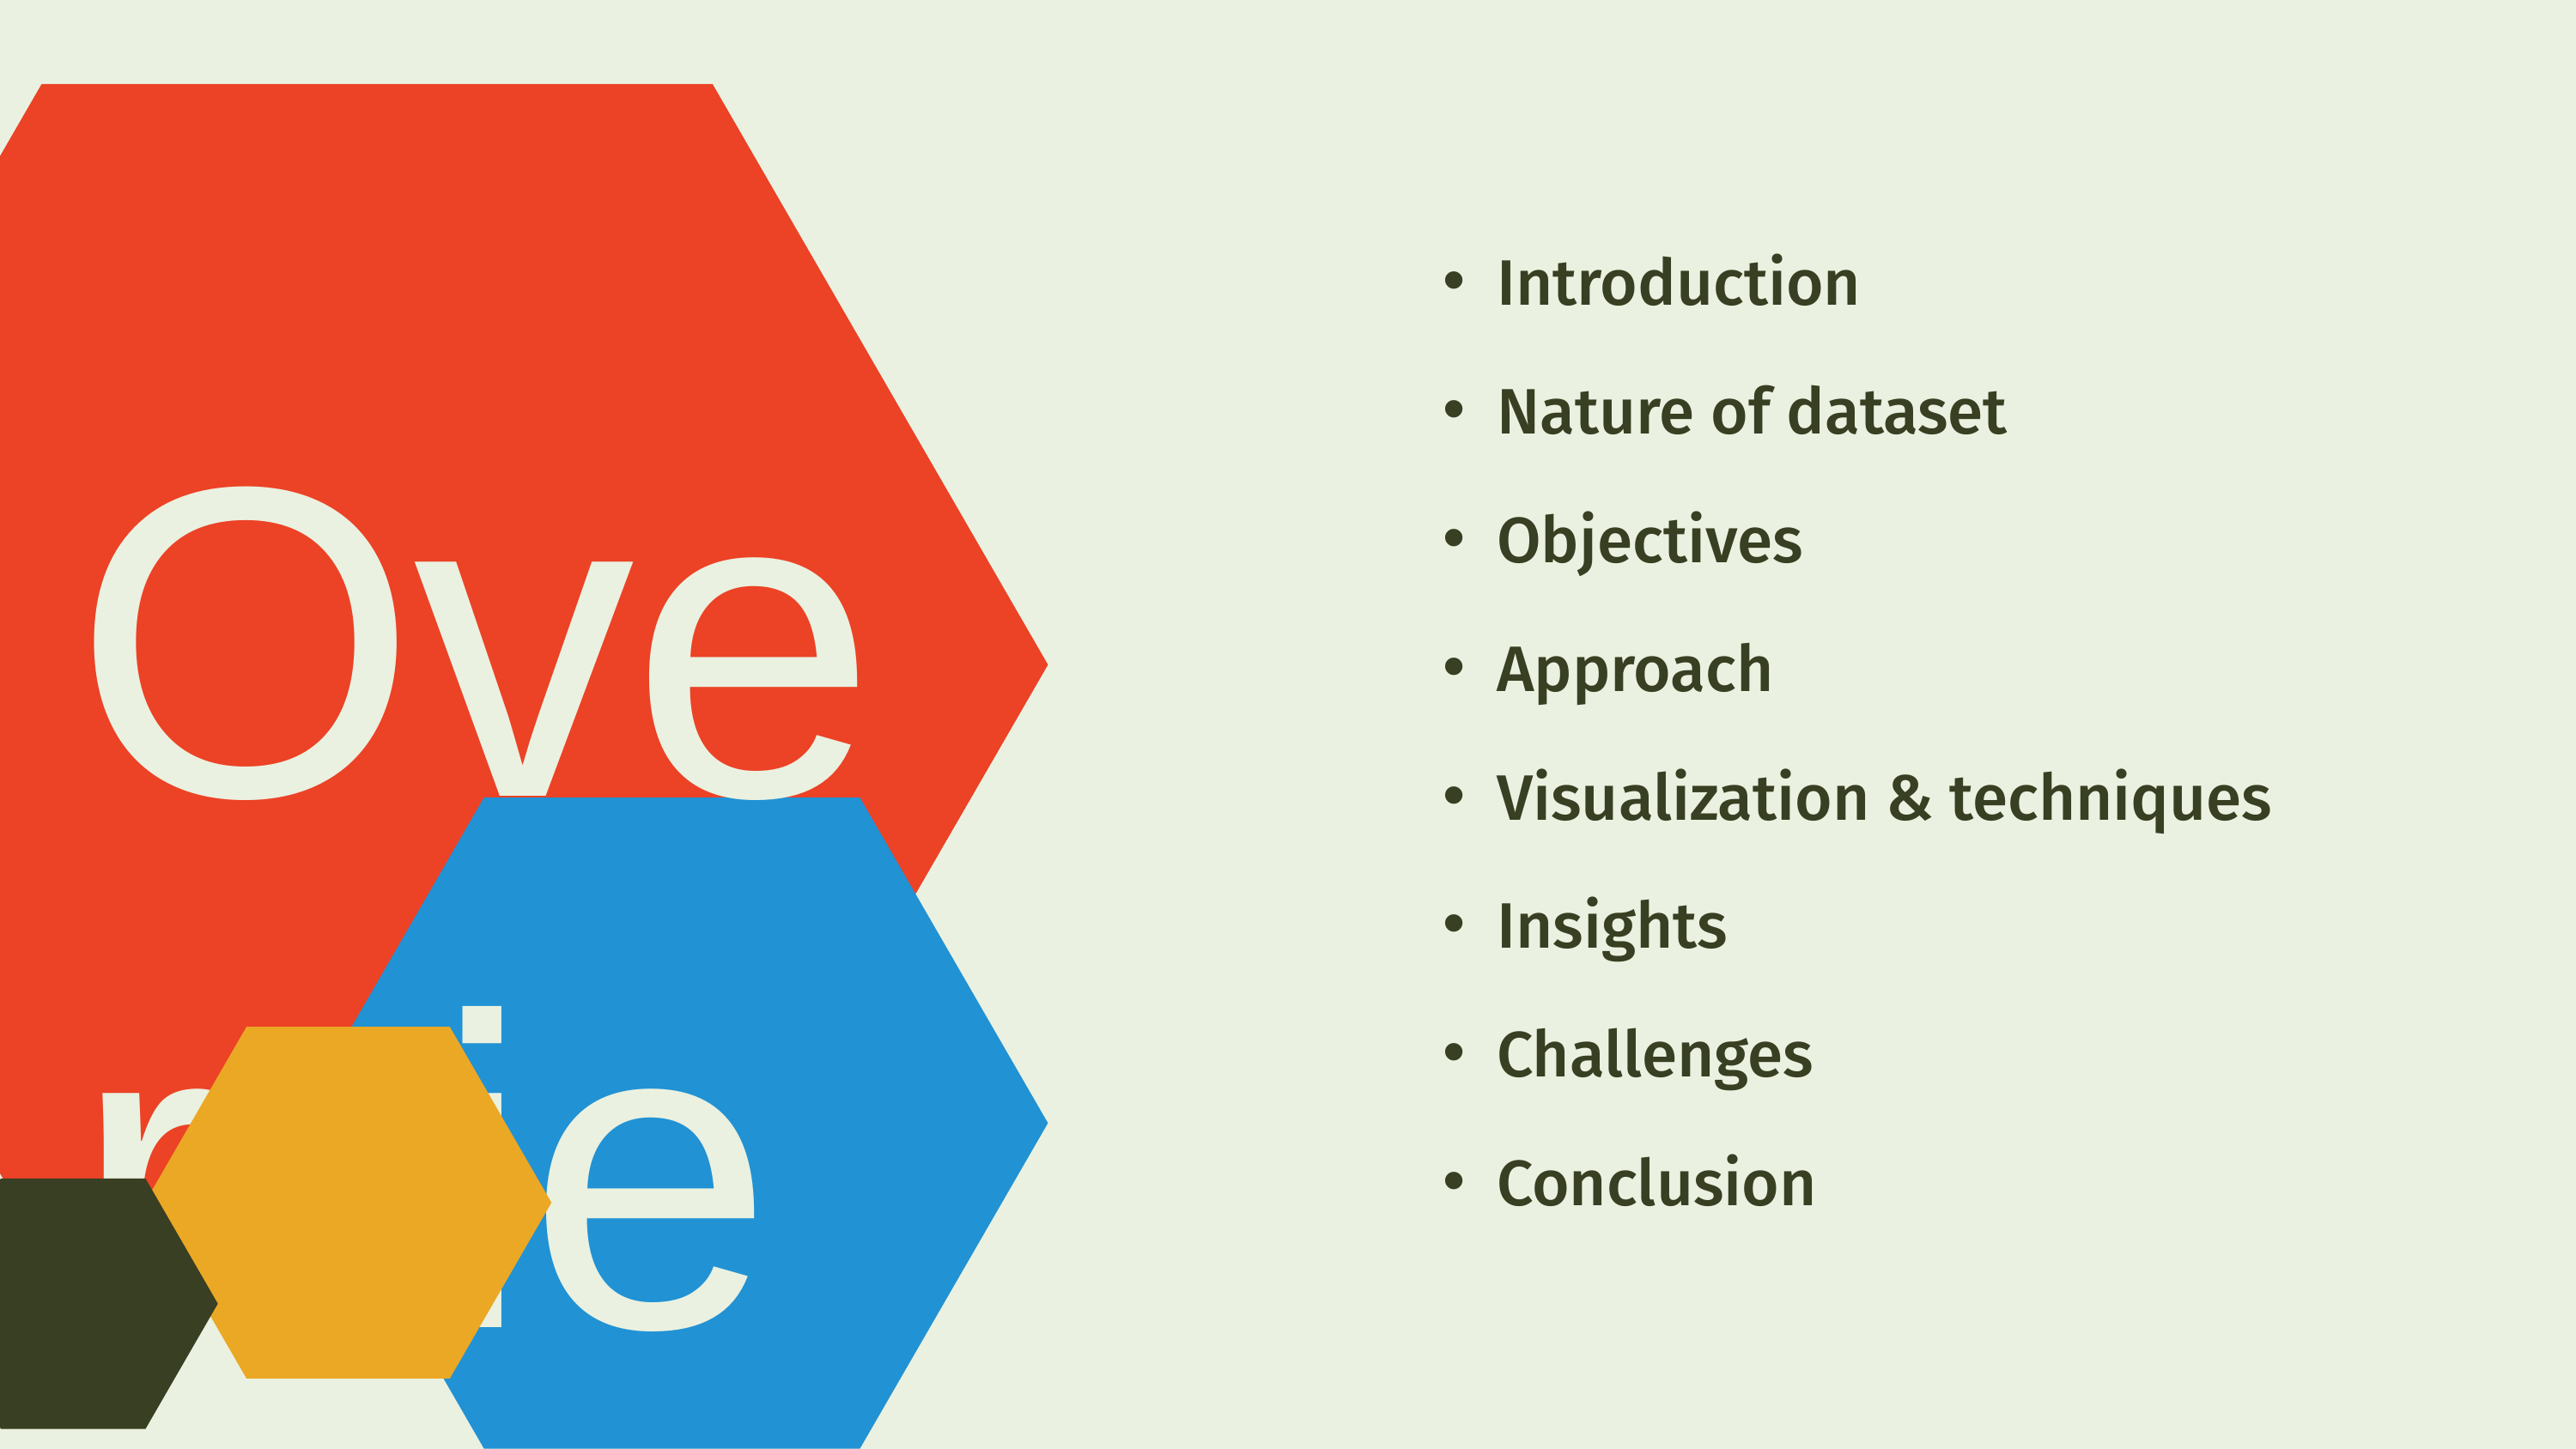

Introduction
Nature of dataset
Objectives
Approach
Visualization & techniques
Insights
Challenges
Conclusion
Overview